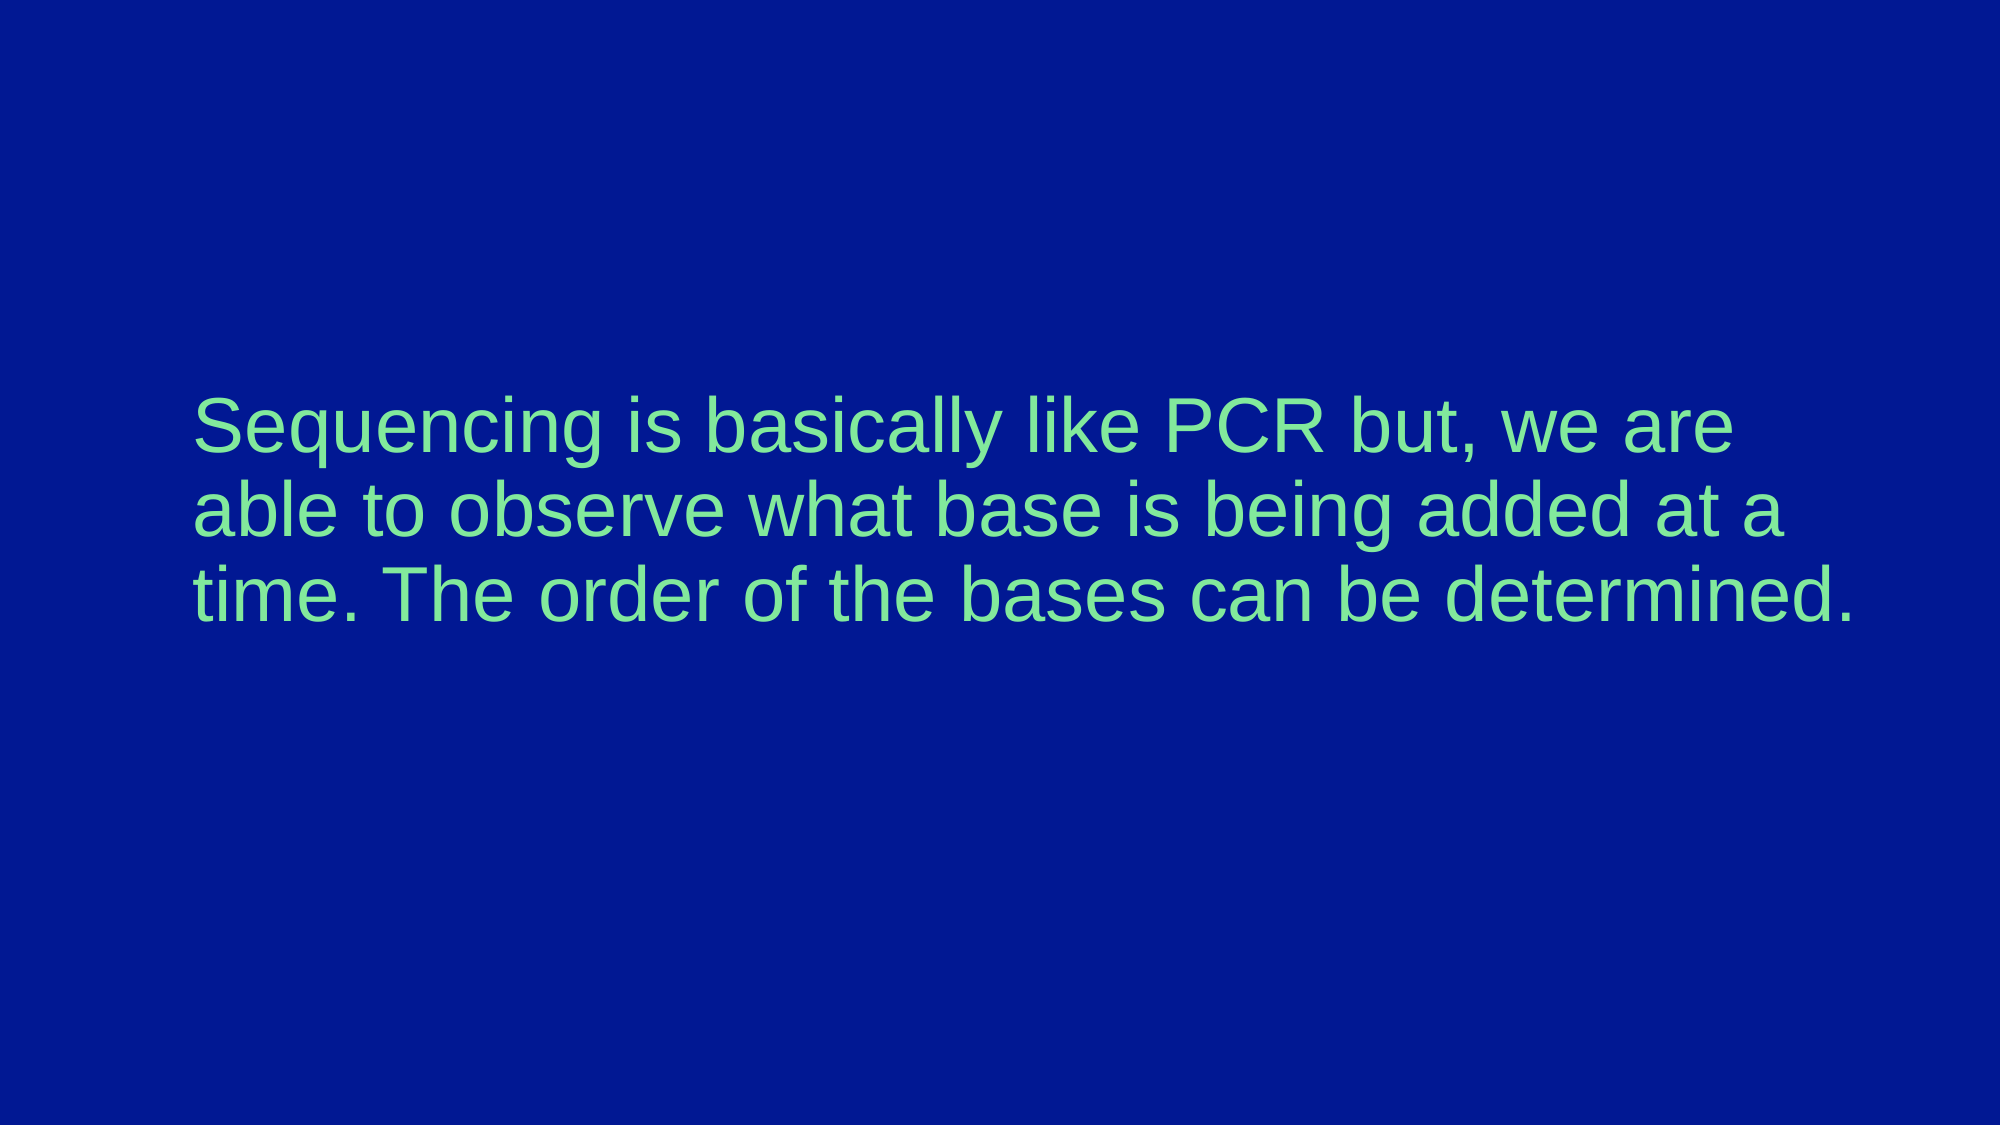

# Sequencing is basically like PCR but, we are able to observe what base is being added at a time. The order of the bases can be determined.